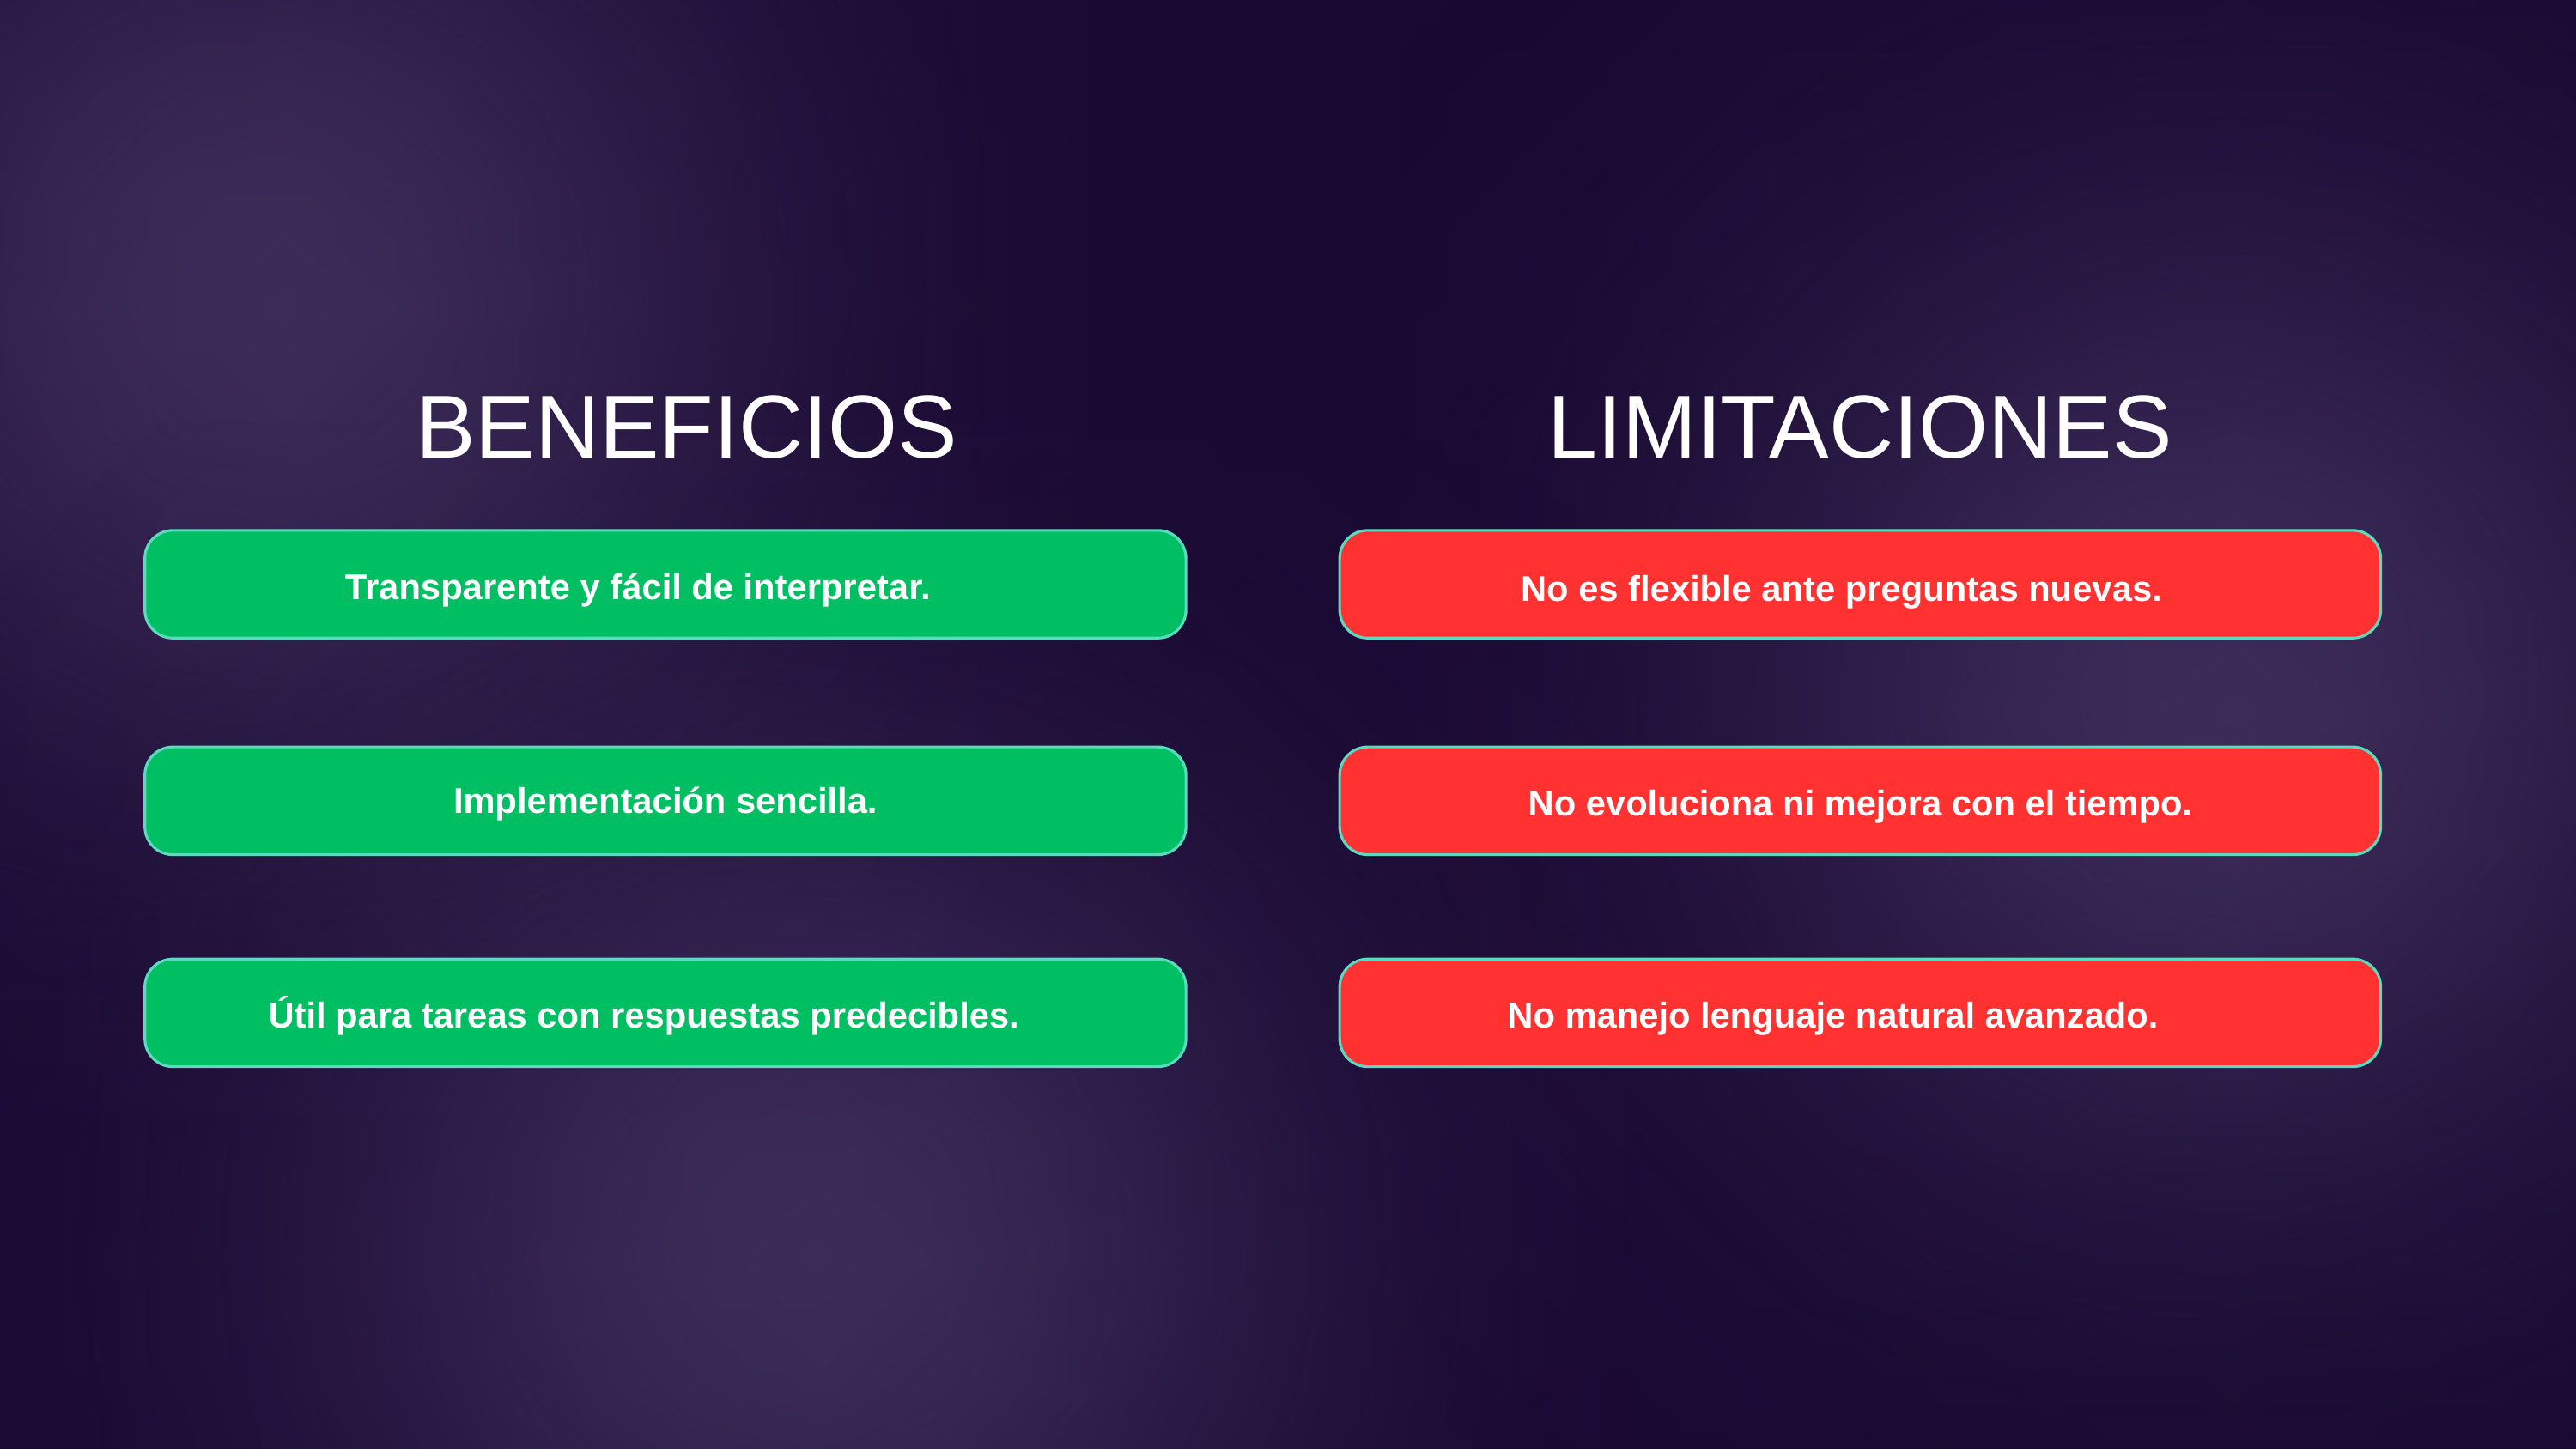

BENEFICIOS
LIMITACIONES

Transparente y fácil de interpretar.
No es flexible ante preguntas nuevas.

Implementación sencilla.
No evoluciona ni mejora con el tiempo.

Útil para tareas con respuestas predecibles.
No manejo lenguaje natural avanzado.